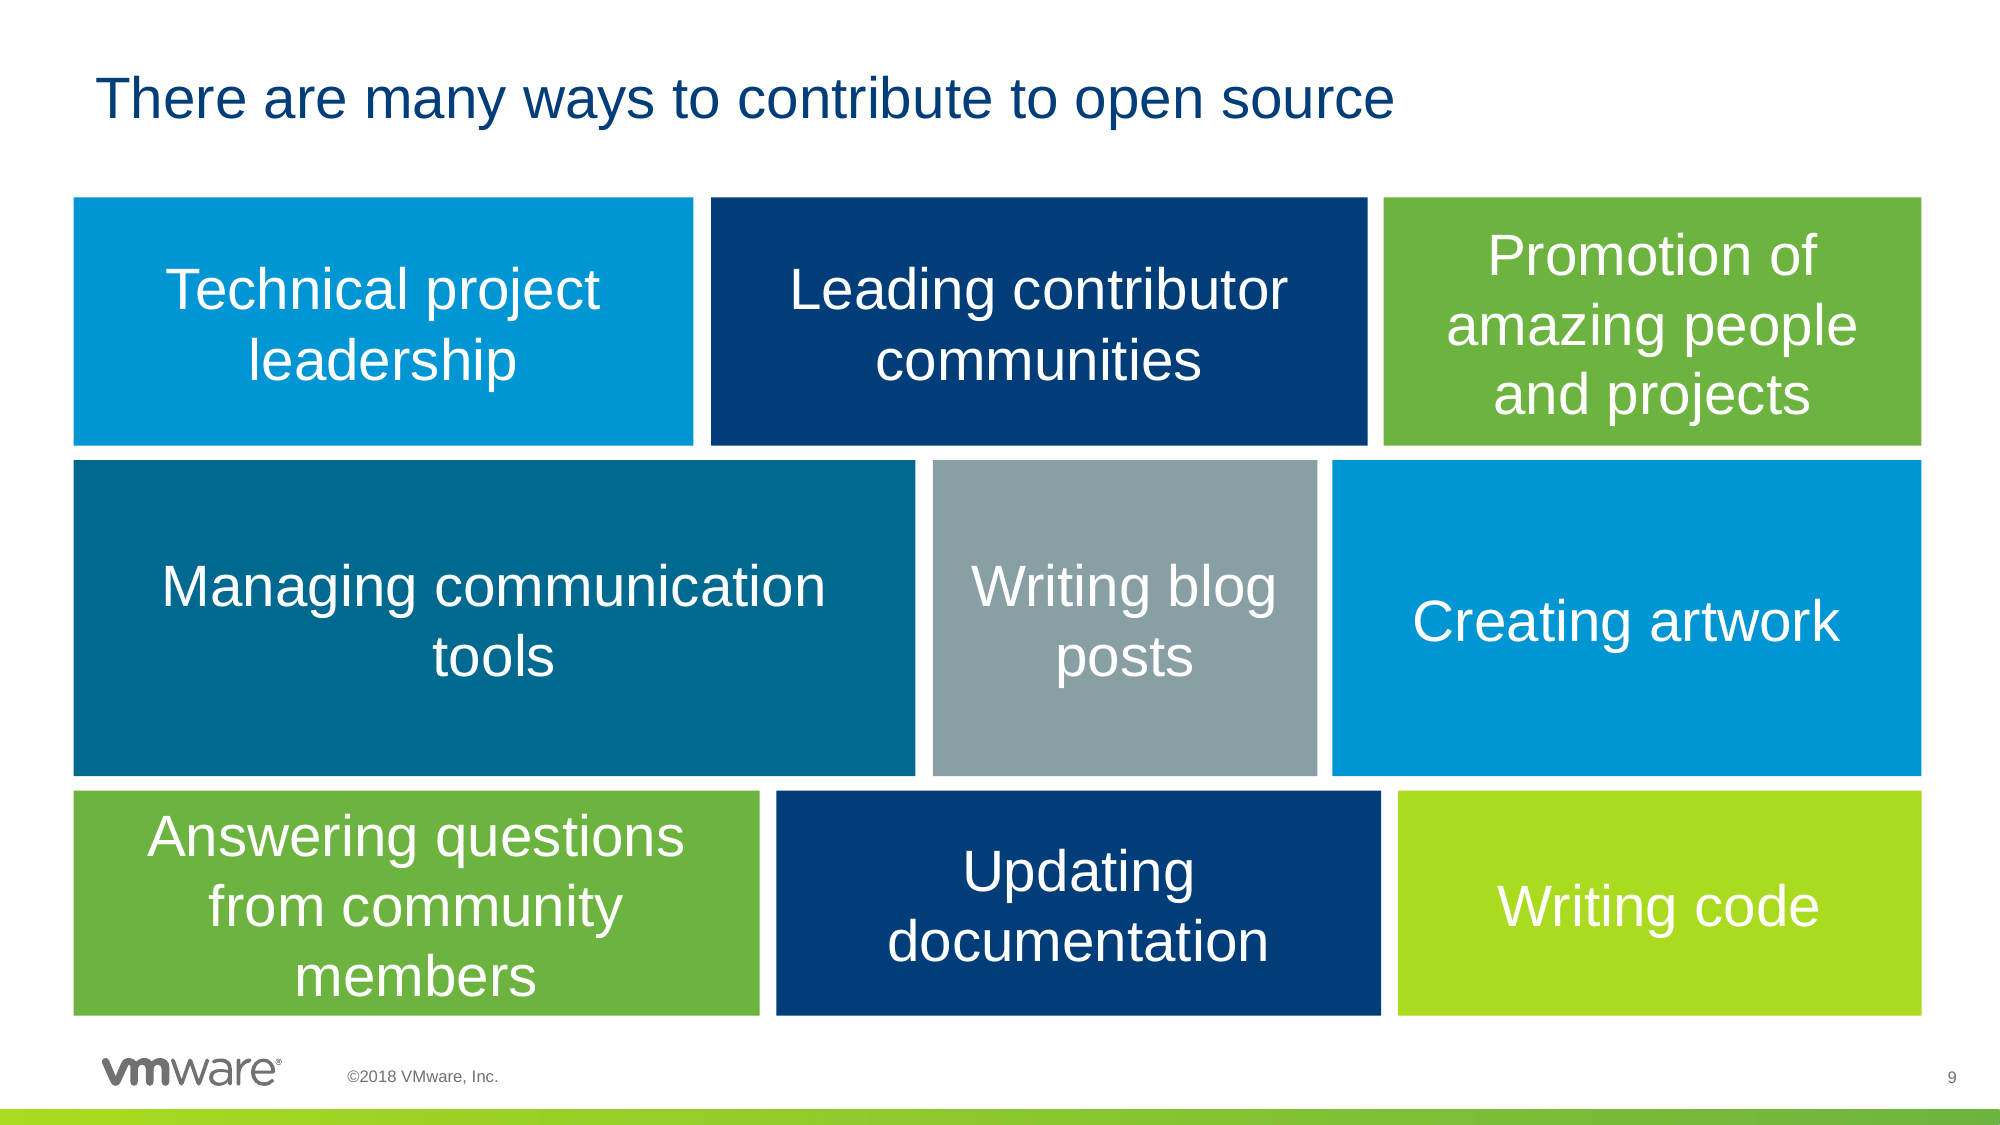

# There are many ways to contribute to open source

Technical project leadership
Leading contributor communities
Promotion of amazing people and projects
Managing communication tools
Writing blog posts
Creating artwork
Answering questions from community members
Updating documentation
Writing code